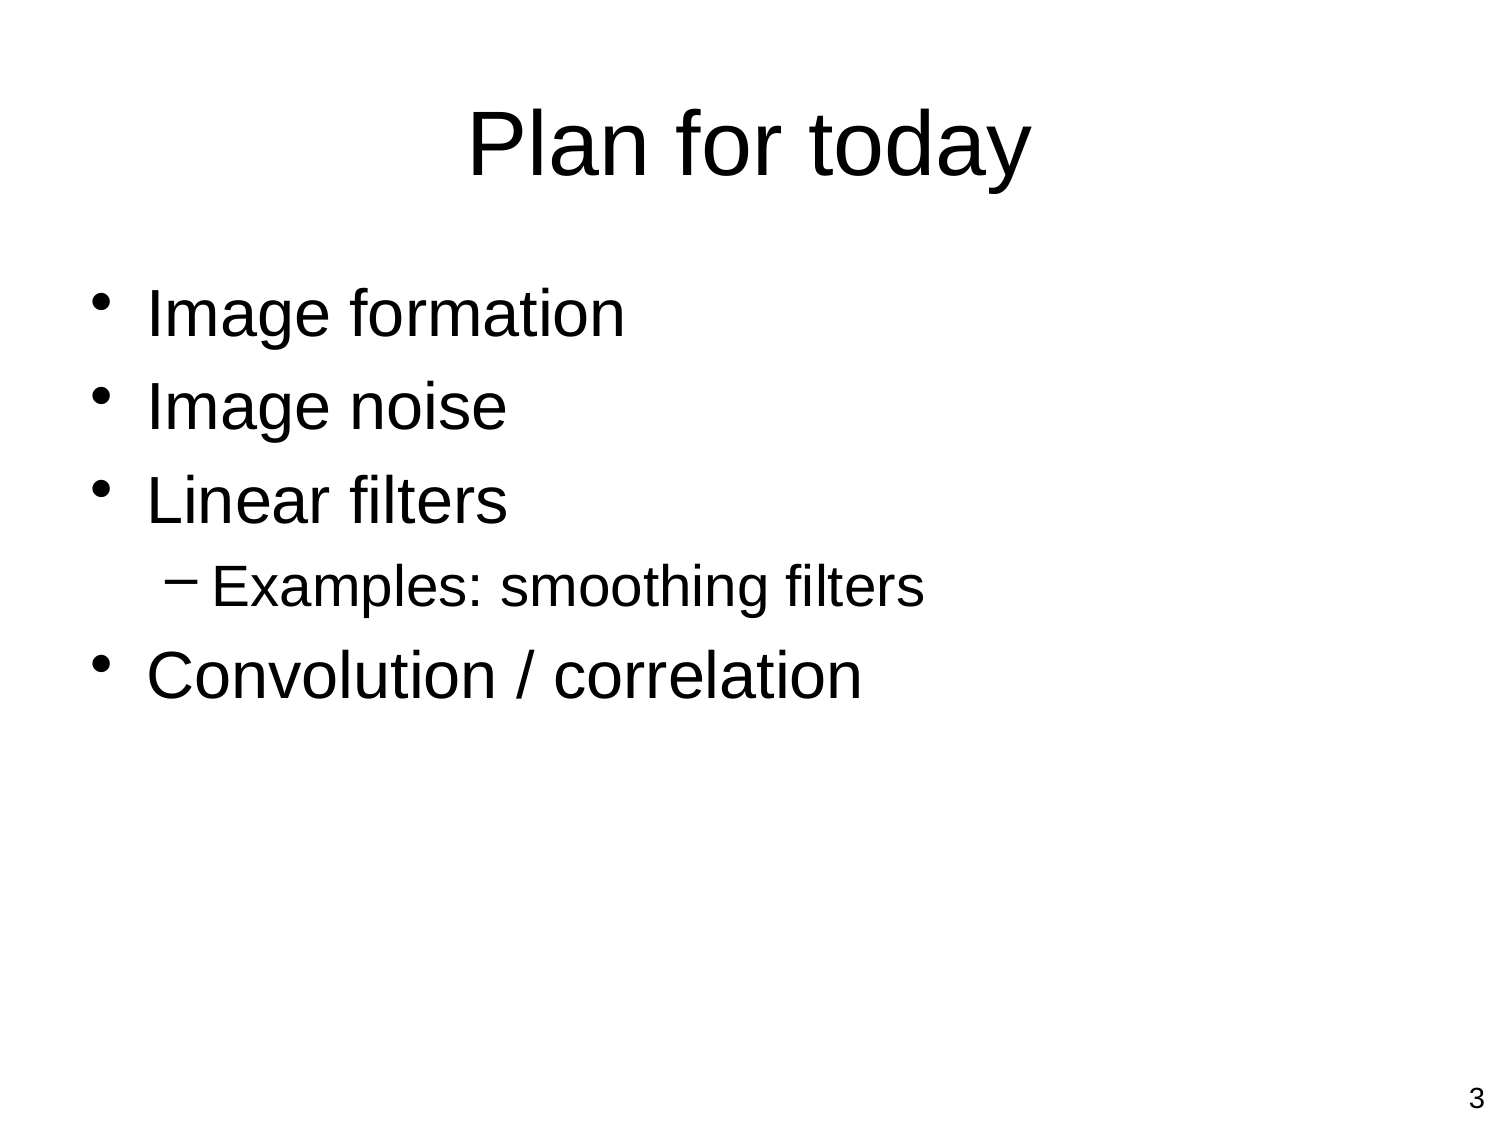

# Plan for today
Image formation
Image noise
Linear filters
Examples: smoothing filters
Convolution / correlation

3